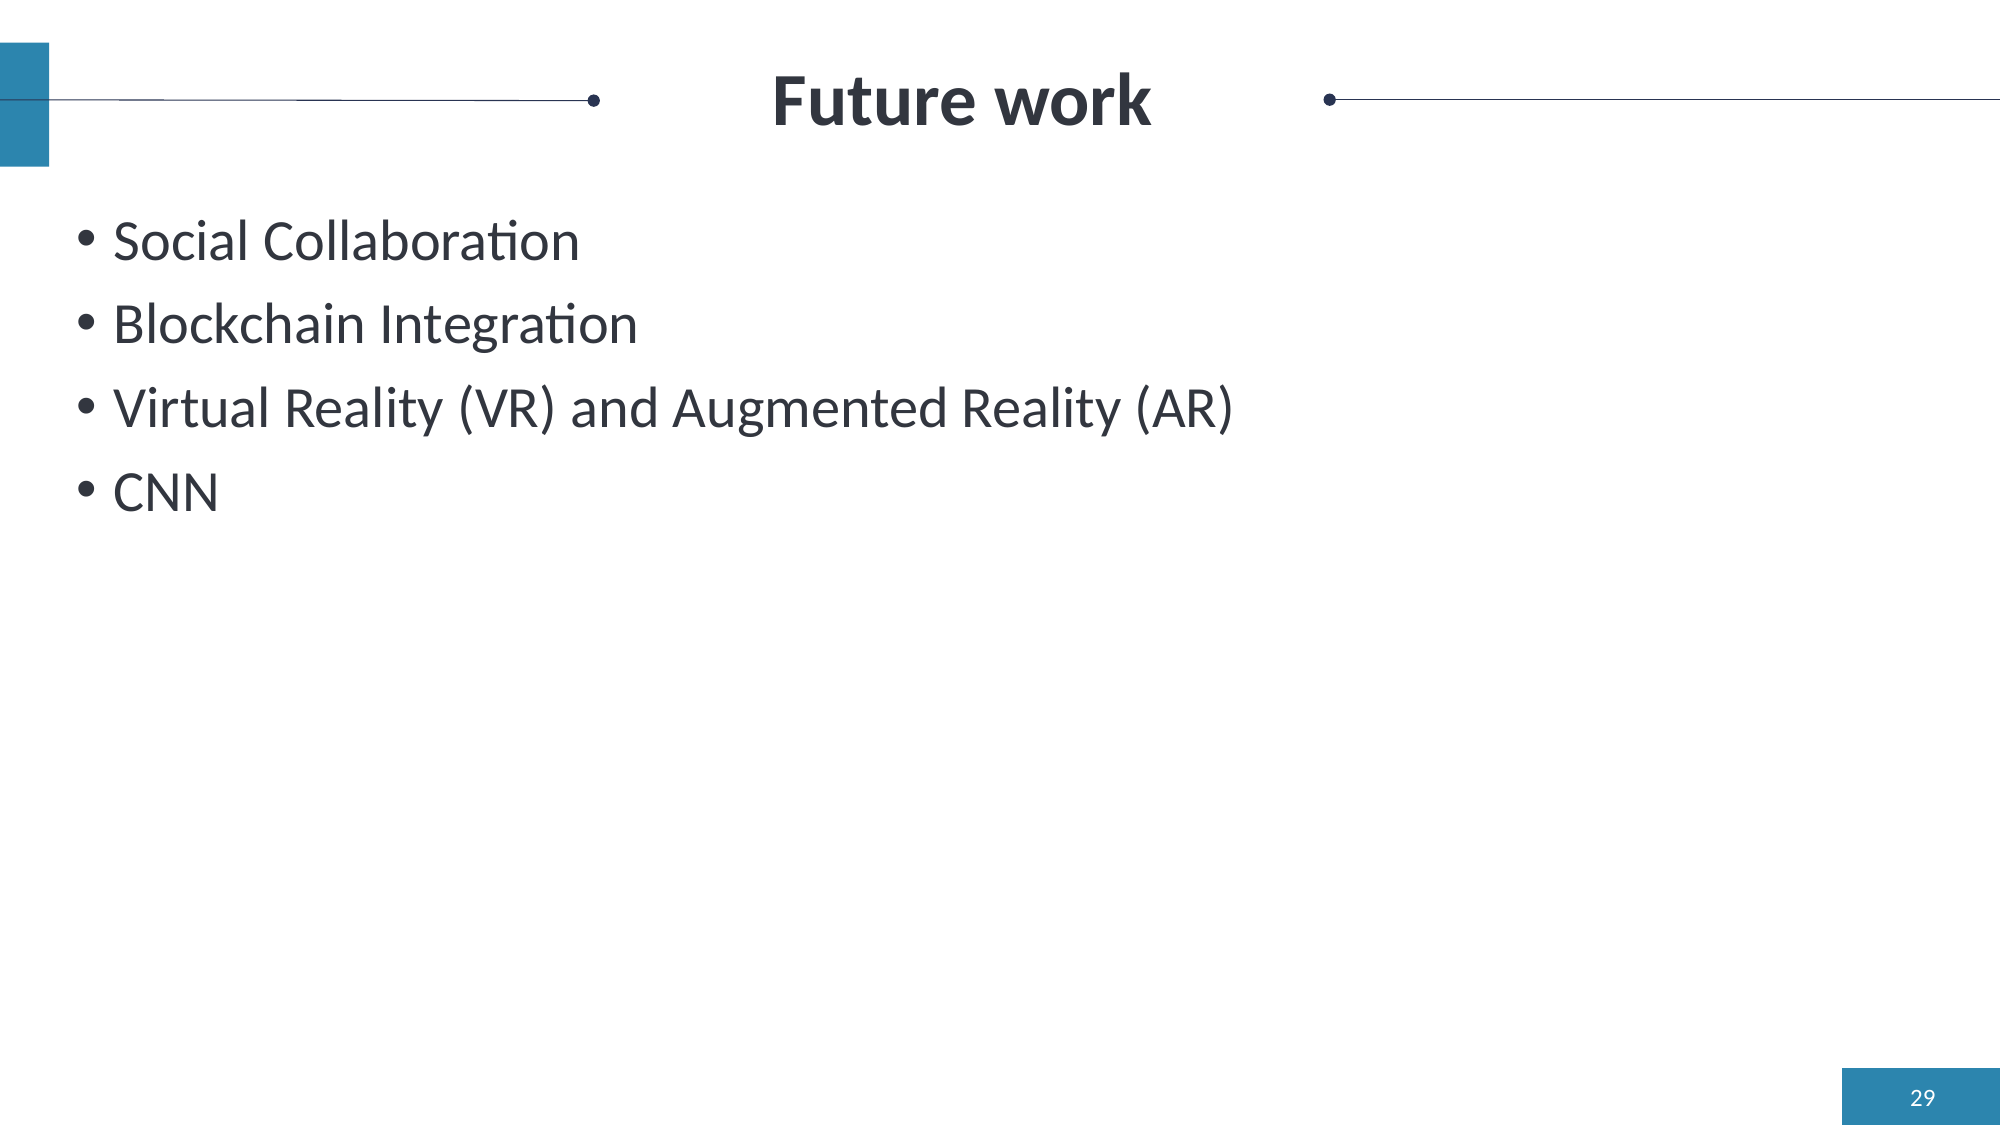

# Future work
Social Collaboration
Blockchain Integration
Virtual Reality (VR) and Augmented Reality (AR)
CNN
29